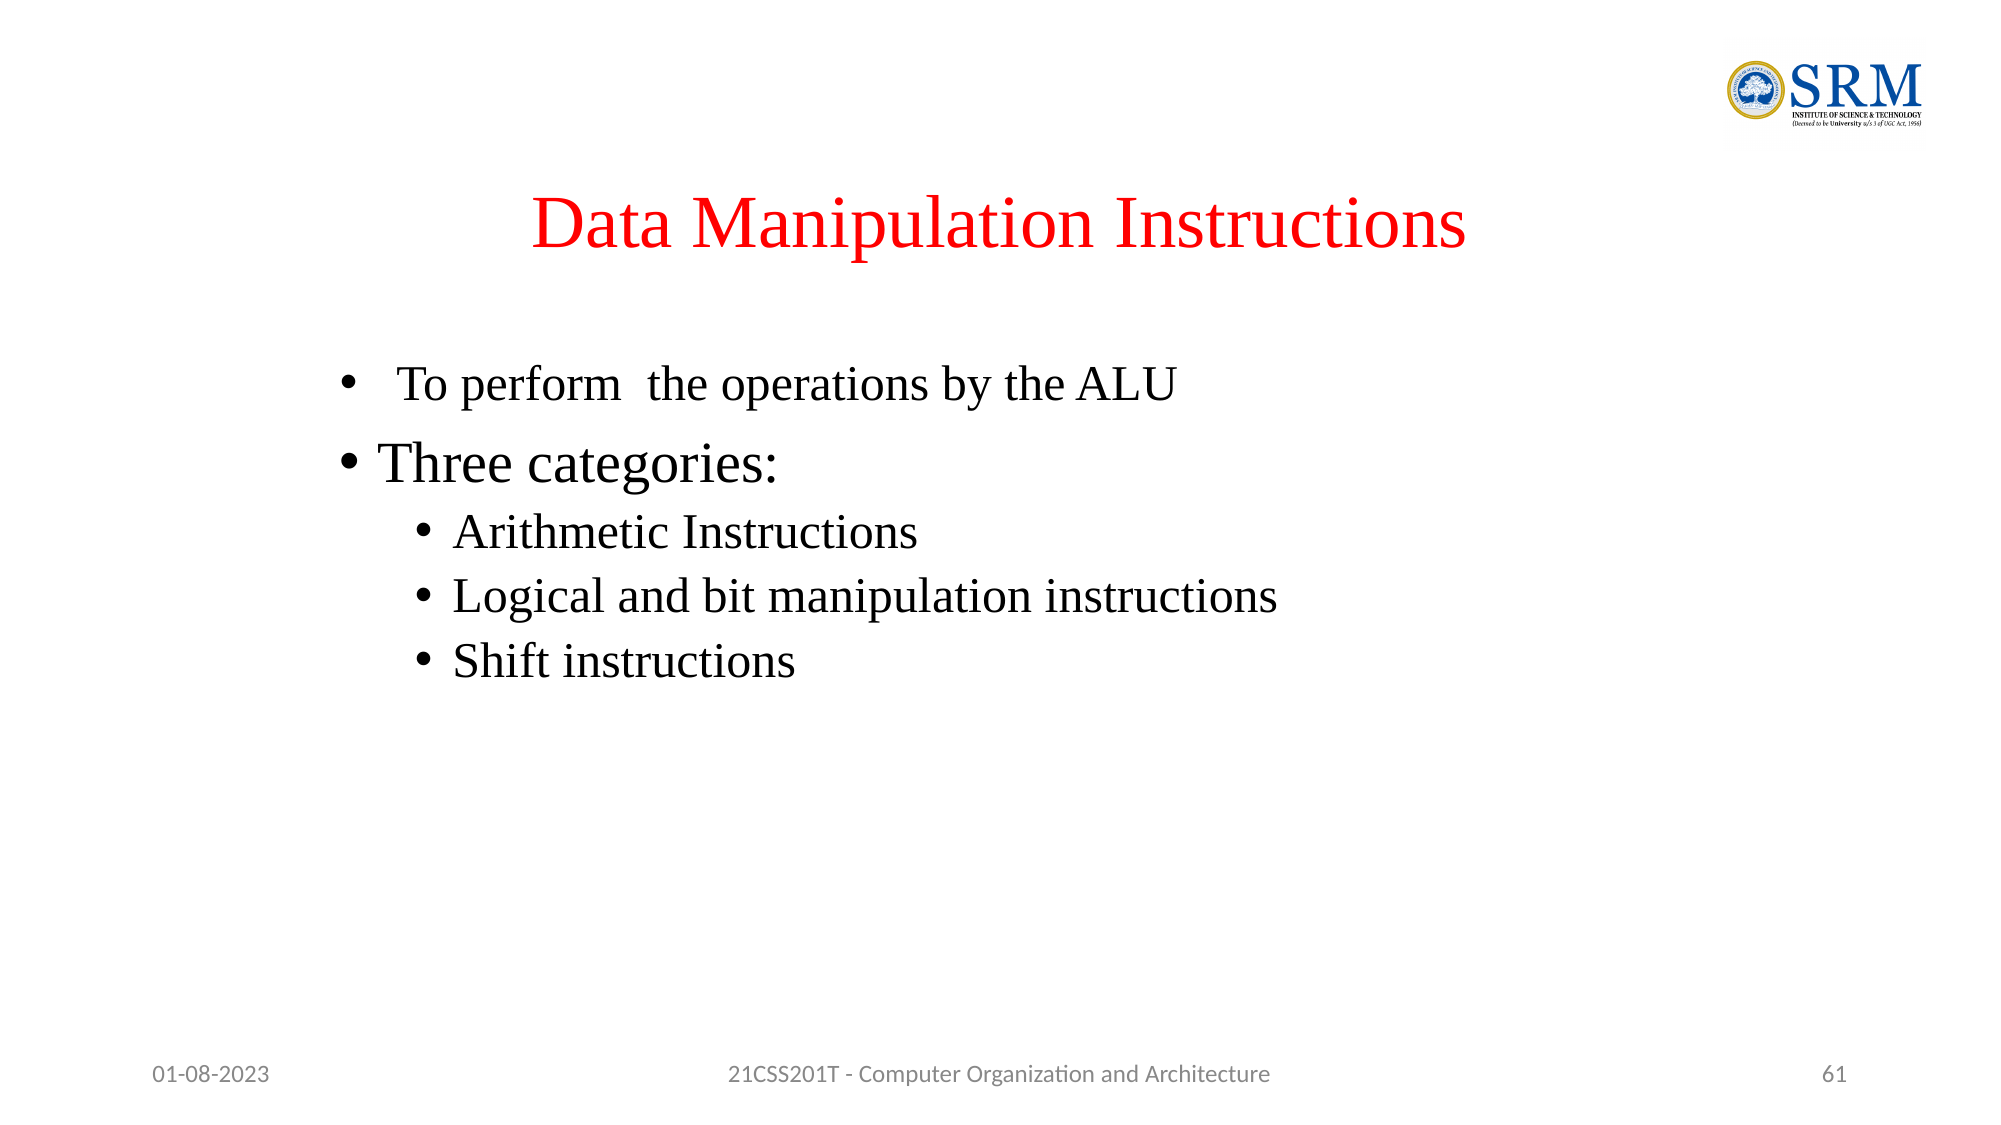

# Data Manipulation Instructions
To perform  the operations by the ALU
Three categories:
Arithmetic Instructions
Logical and bit manipulation instructions
Shift instructions
01-08-2023
21CSS201T - Computer Organization and Architecture
61